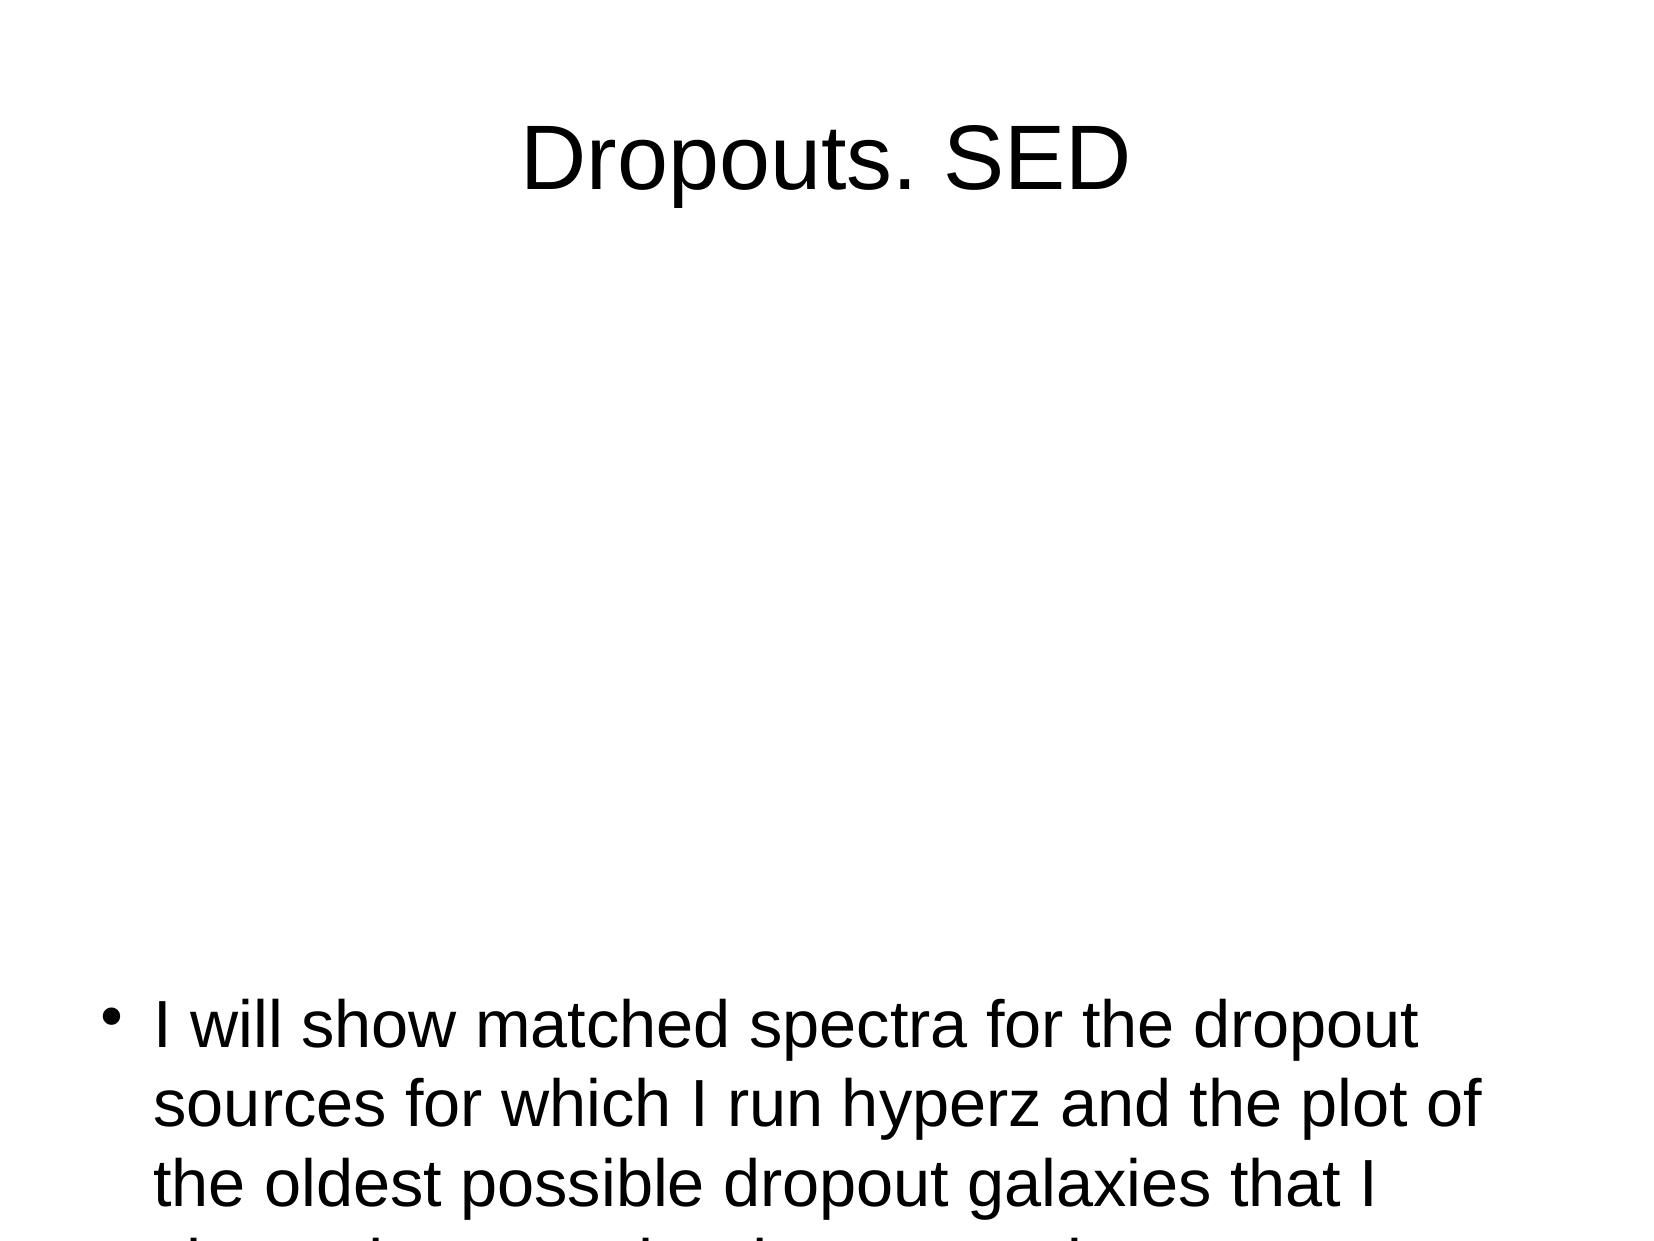

Dropouts. SED
I will show matched spectra for the dropout sources for which I run hyperz and the plot of the oldest possible dropout galaxies that I showed you on the droup meeting.